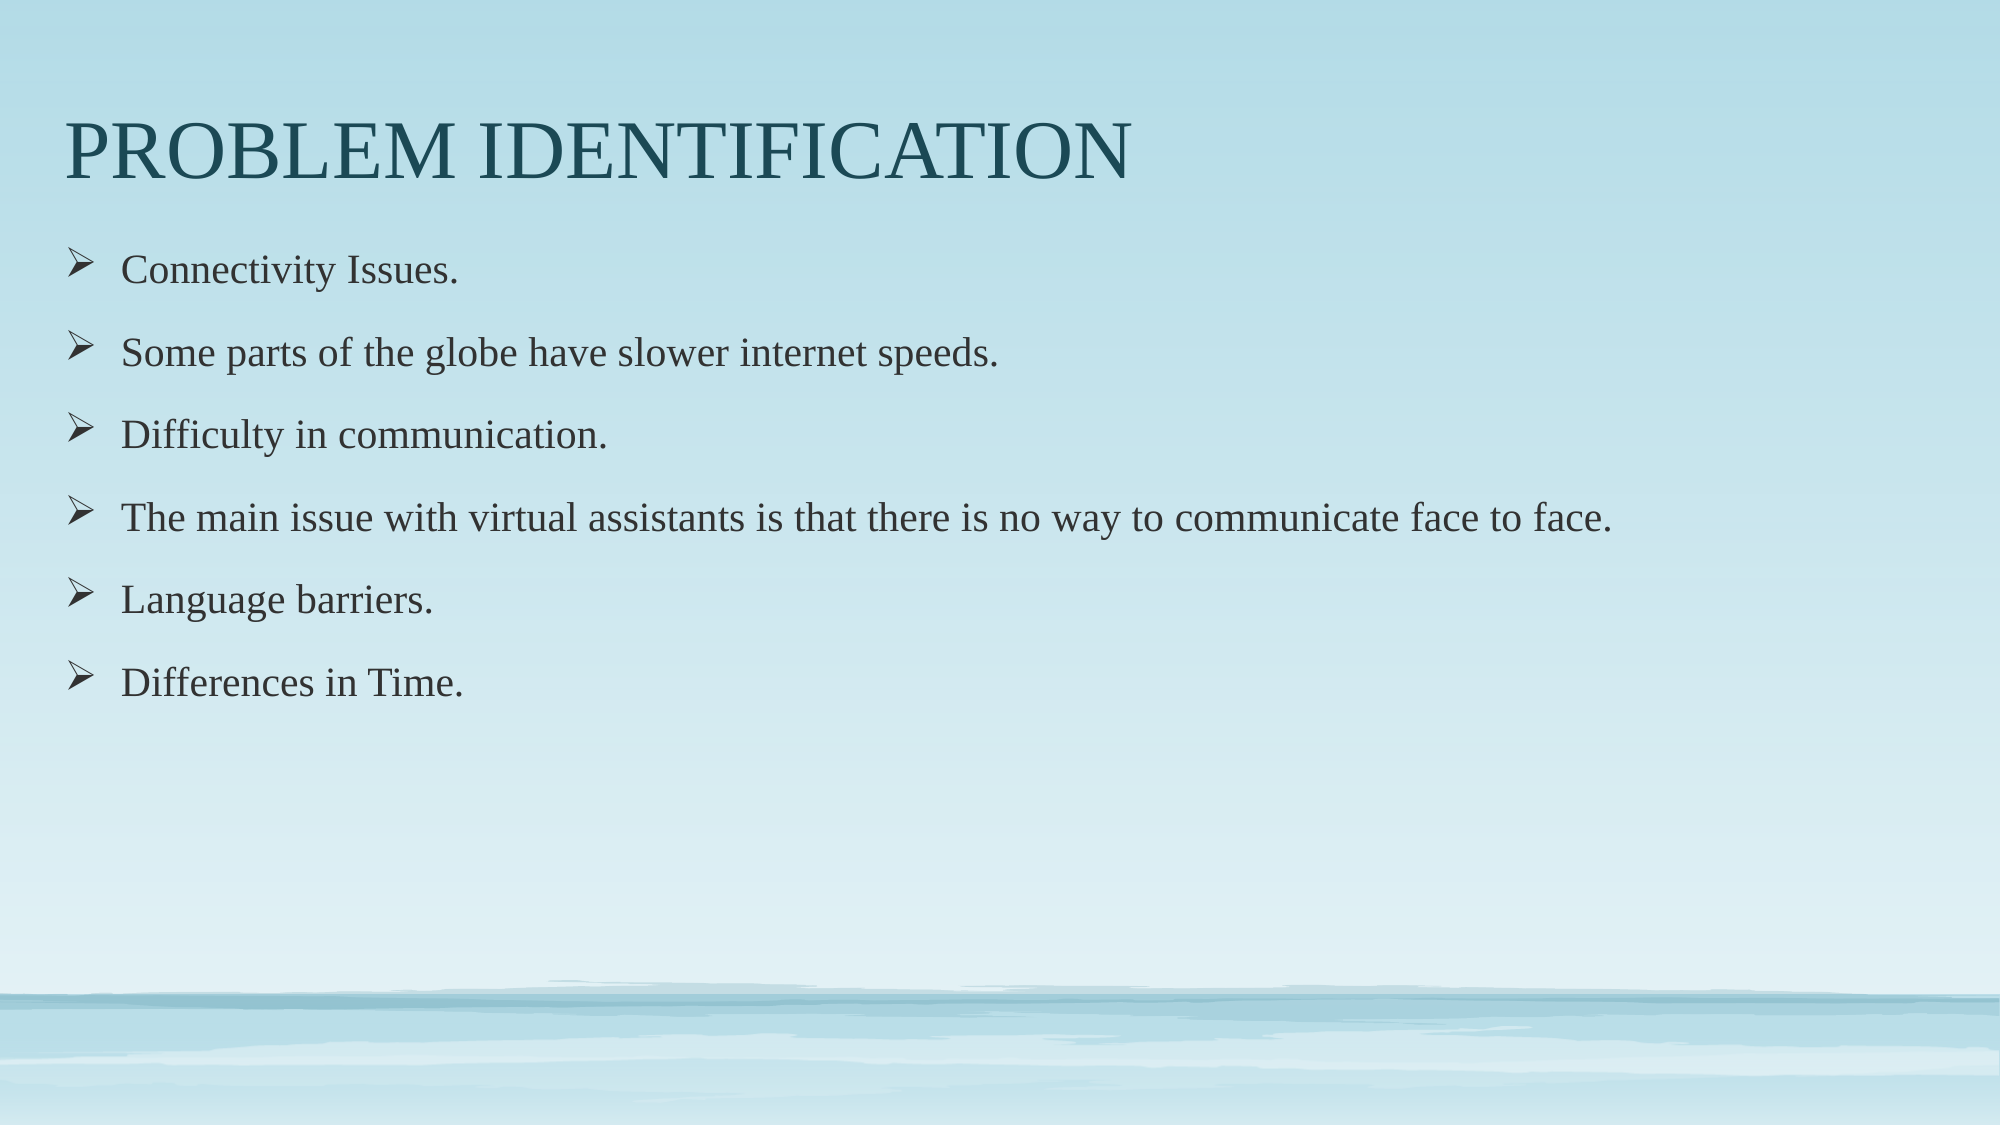

# PROBLEM IDENTIFICATION
Connectivity Issues.
Some parts of the globe have slower internet speeds.
Difficulty in communication.
The main issue with virtual assistants is that there is no way to communicate face to face.
Language barriers.
Differences in Time.